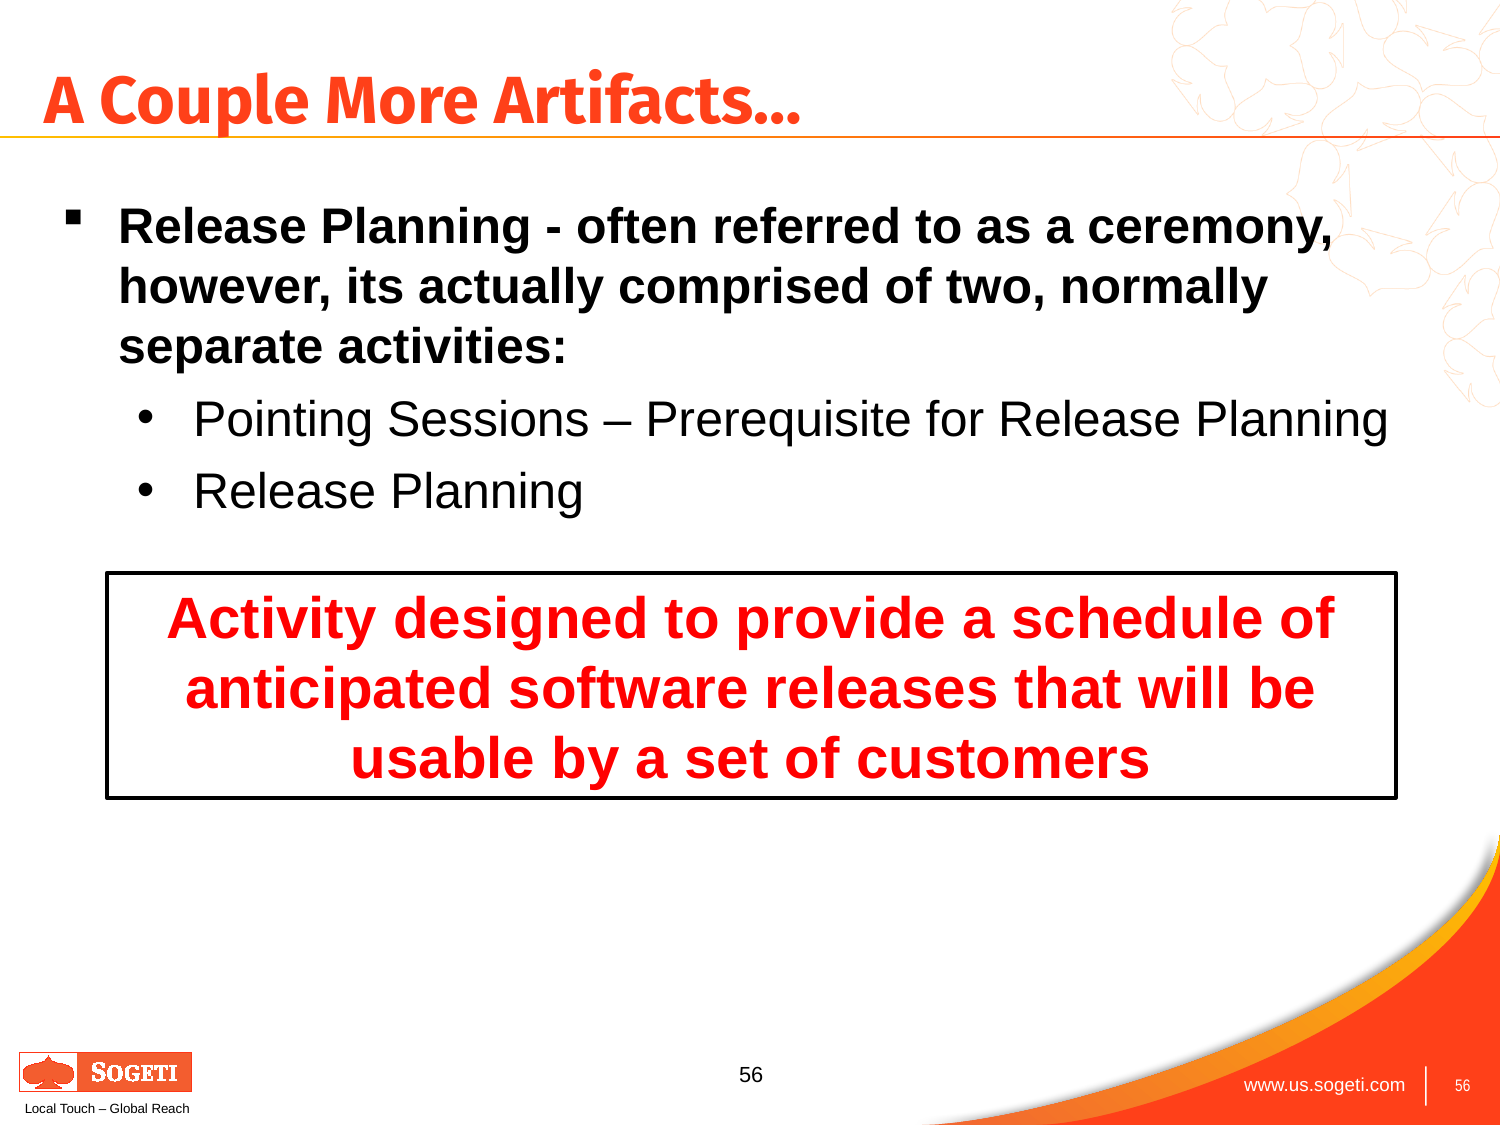

# A Couple More Artifacts…
Release Planning - often referred to as a ceremony, however, its actually comprised of two, normally separate activities:
Pointing Sessions – Prerequisite for Release Planning
Release Planning
Activity designed to provide a schedule of anticipated software releases that will be usable by a set of customers
56